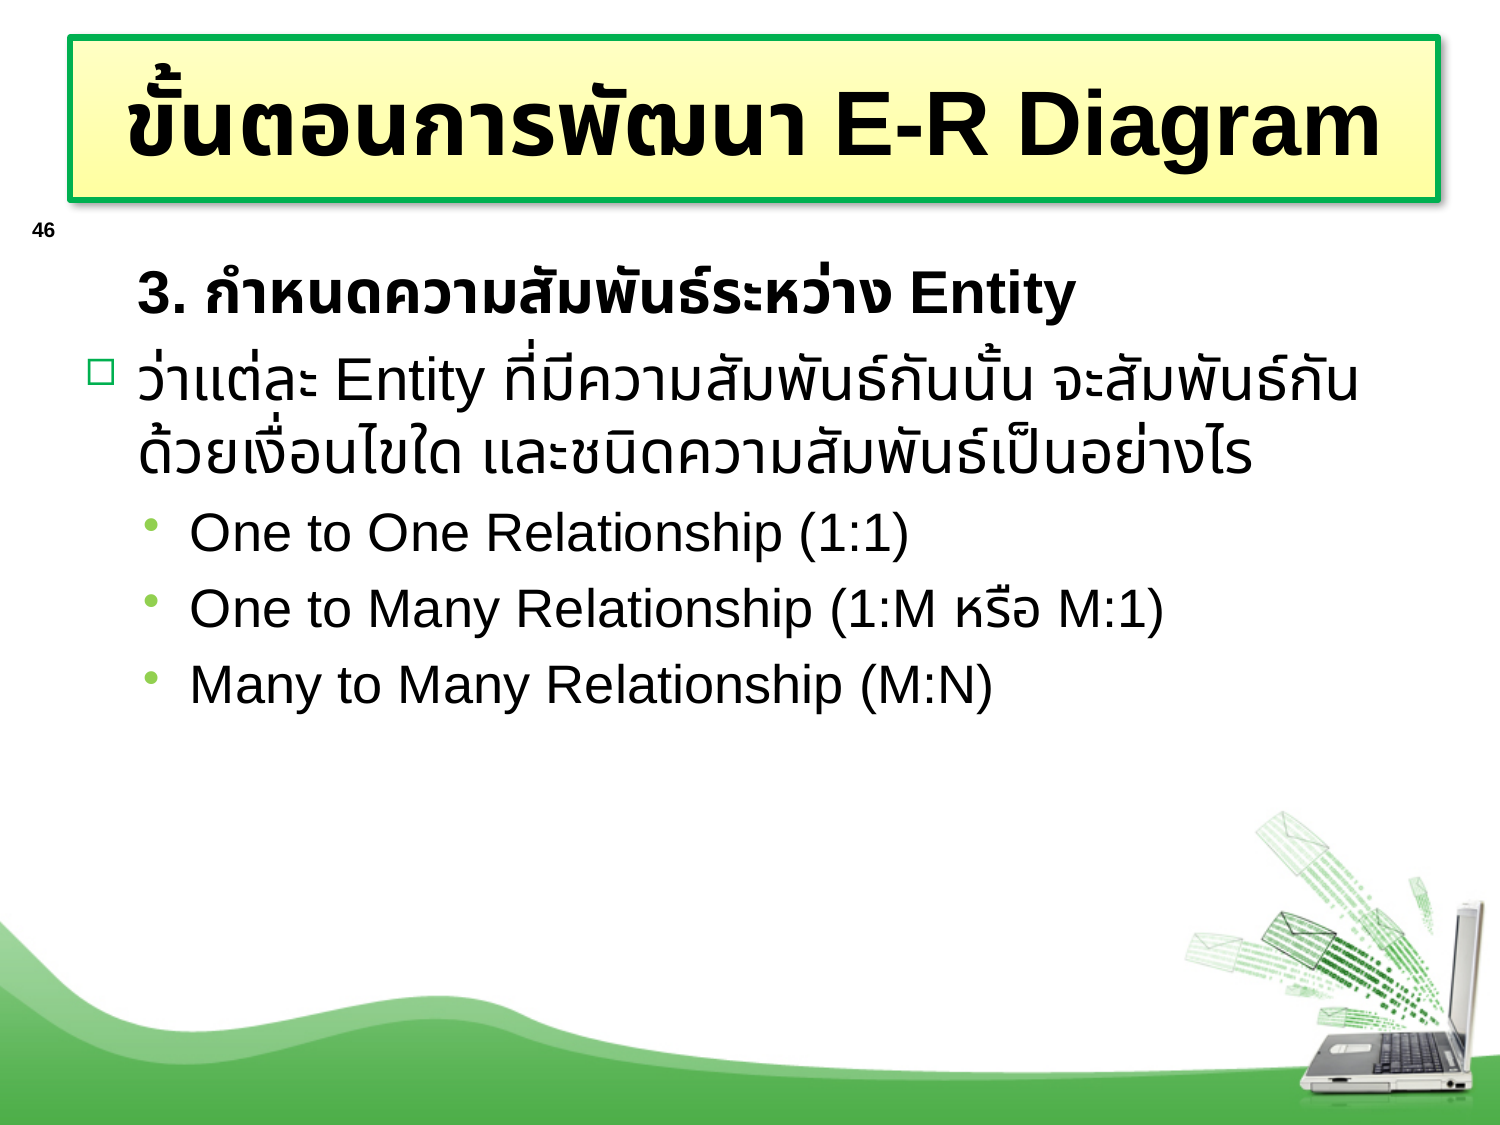

# ขั้นตอนการพัฒนา E-R Diagram
46
	3. กำหนดความสัมพันธ์ระหว่าง Entity
ว่าแต่ละ Entity ที่มีความสัมพันธ์กันนั้น จะสัมพันธ์กันด้วยเงื่อนไขใด และชนิดความสัมพันธ์เป็นอย่างไร
One to One Relationship (1:1)
One to Many Relationship (1:M หรือ M:1)
Many to Many Relationship (M:N)